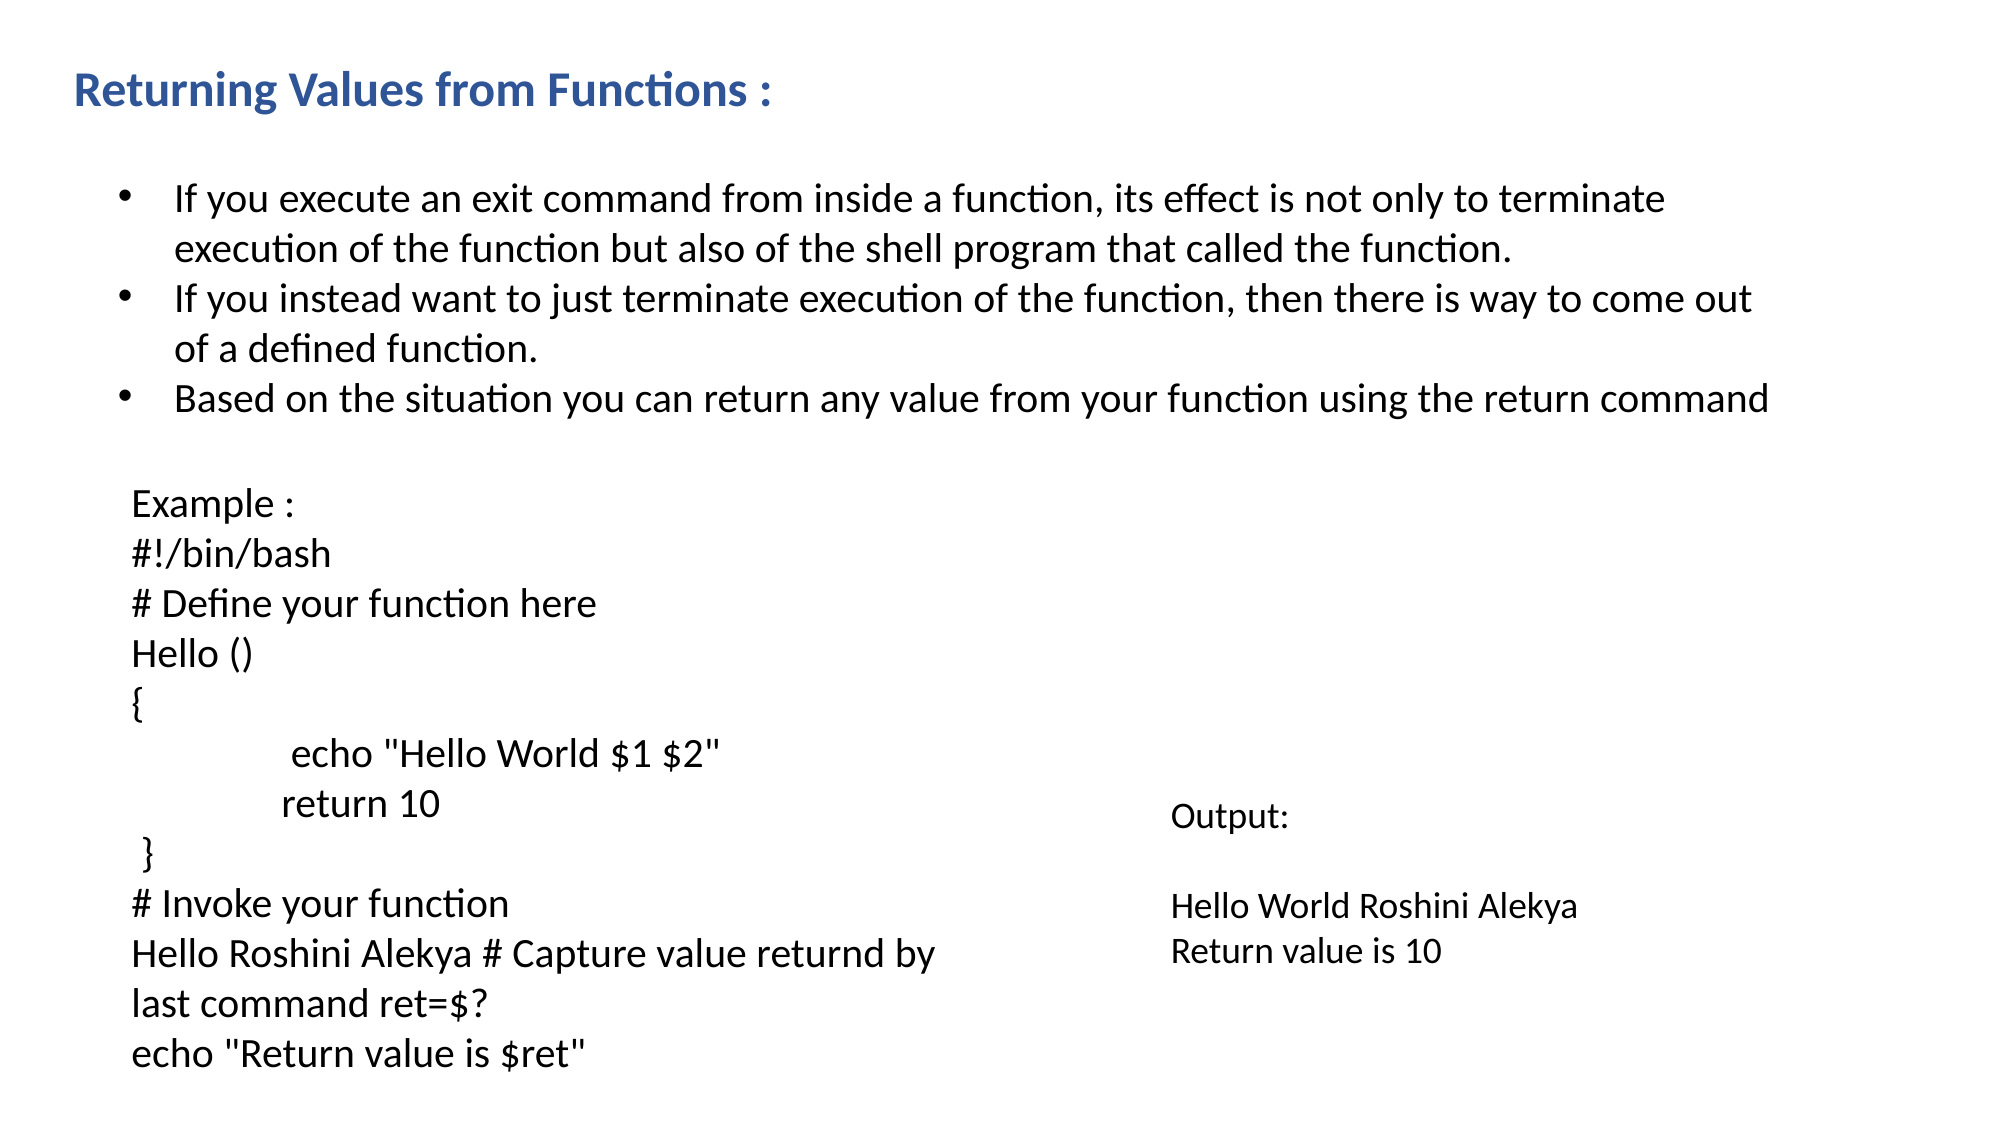

Returning Values from Functions :
If you execute an exit command from inside a function, its effect is not only to terminate execution of the function but also of the shell program that called the function.
If you instead want to just terminate execution of the function, then there is way to come out of a defined function.
Based on the situation you can return any value from your function using the return command
Example :
#!/bin/bash
# Define your function here
Hello ()
{
	 echo "Hello World $1 $2"
	return 10
 }
# Invoke your function
Hello Roshini Alekya # Capture value returnd by last command ret=$?
echo "Return value is $ret"

Output:

Hello World Roshini Alekya
Return value is 10